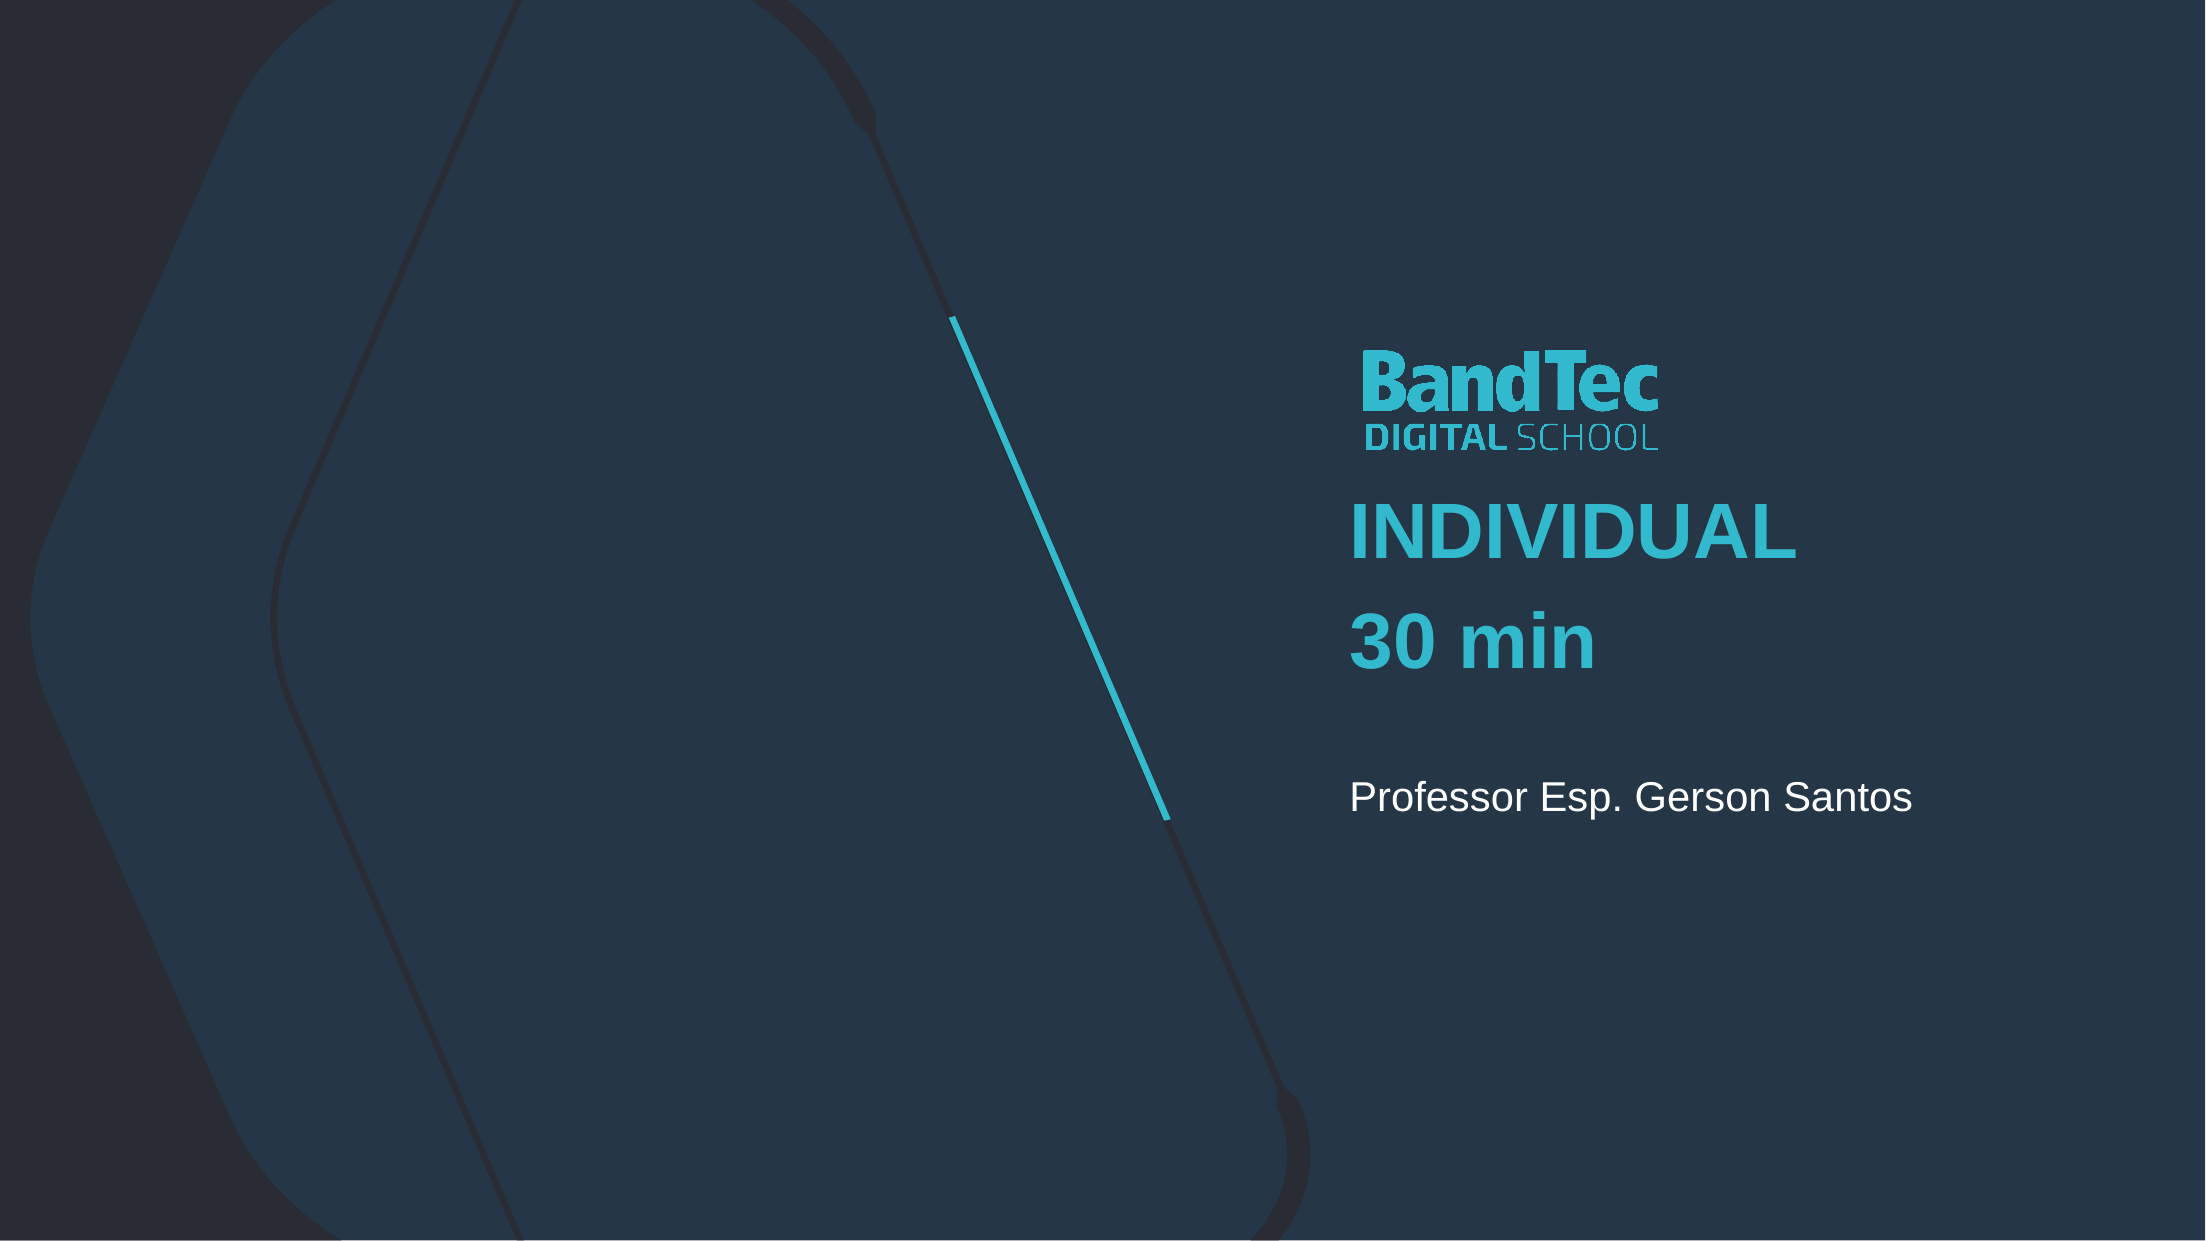

INDIVIDUAL
30 min

Professor Esp. Gerson Santos